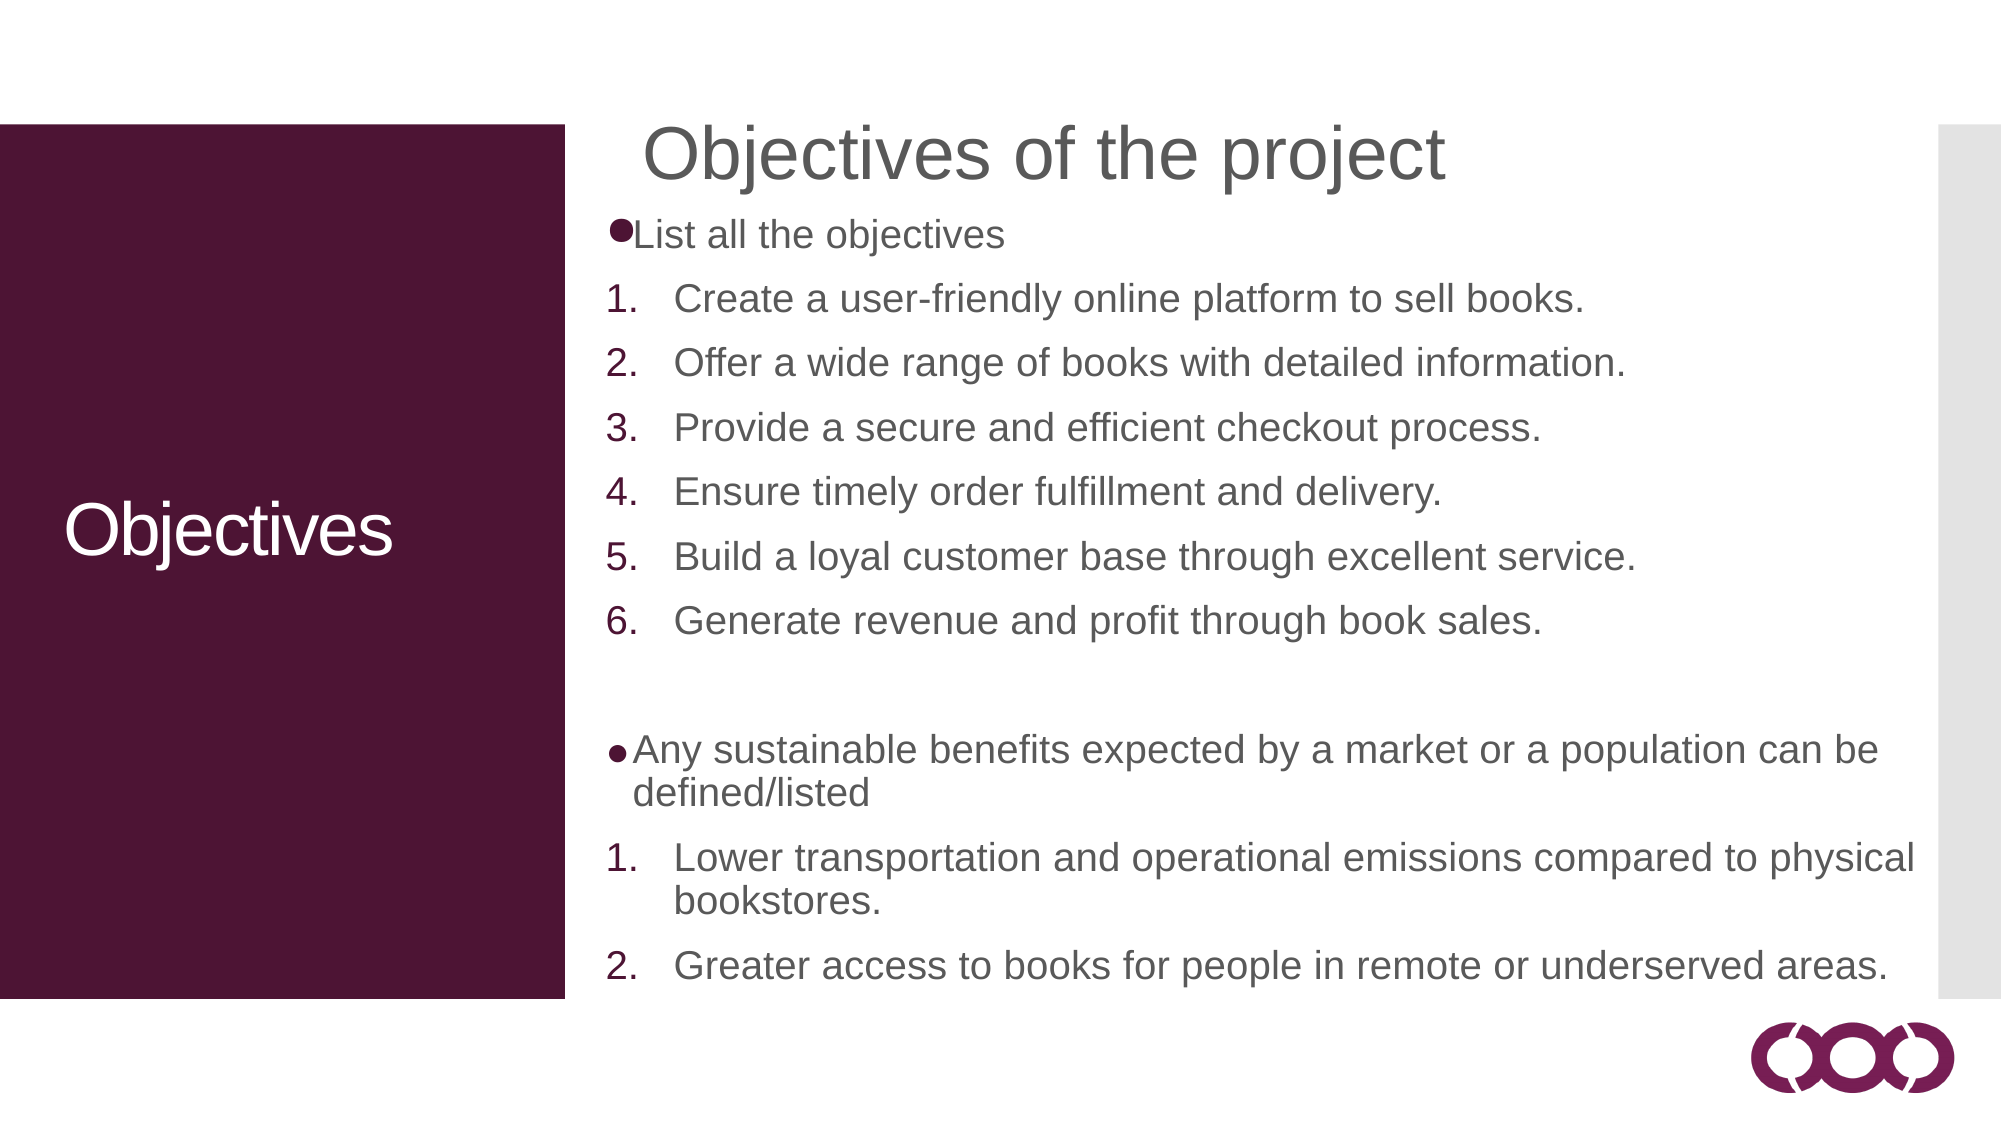

Objectives of the project
List all the objectives
Create a user-friendly online platform to sell books.
Offer a wide range of books with detailed information.
Provide a secure and efficient checkout process.
Ensure timely order fulfillment and delivery.
Build a loyal customer base through excellent service.
Generate revenue and profit through book sales.

Any sustainable benefits expected by a market or a population can be defined/listed
Lower transportation and operational emissions compared to physical bookstores.
Greater access to books for people in remote or underserved areas.

Objectives